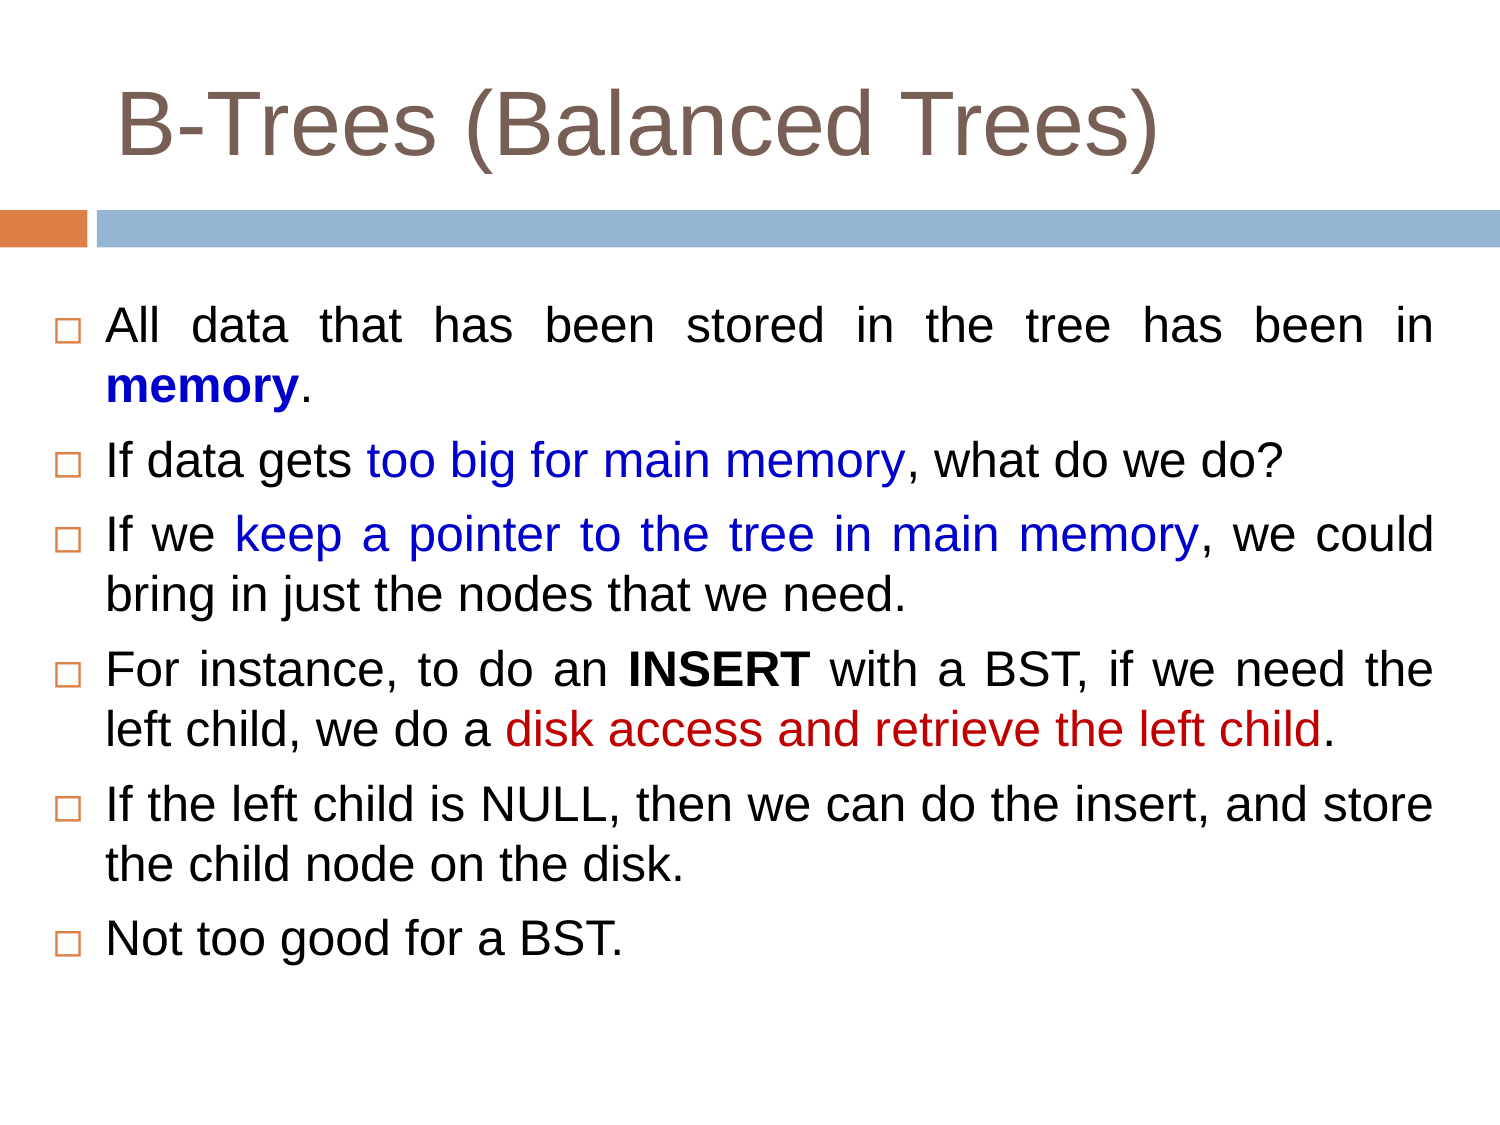

# B-Trees (Balanced Trees)
All data that has been stored in the tree has been in memory.
If data gets too big for main memory, what do we do?
If we keep a pointer to the tree in main memory, we could bring in just the nodes that we need.
For instance, to do an INSERT with a BST, if we need the left child, we do a disk access and retrieve the left child.
If the left child is NULL, then we can do the insert, and store the child node on the disk.
Not too good for a BST.